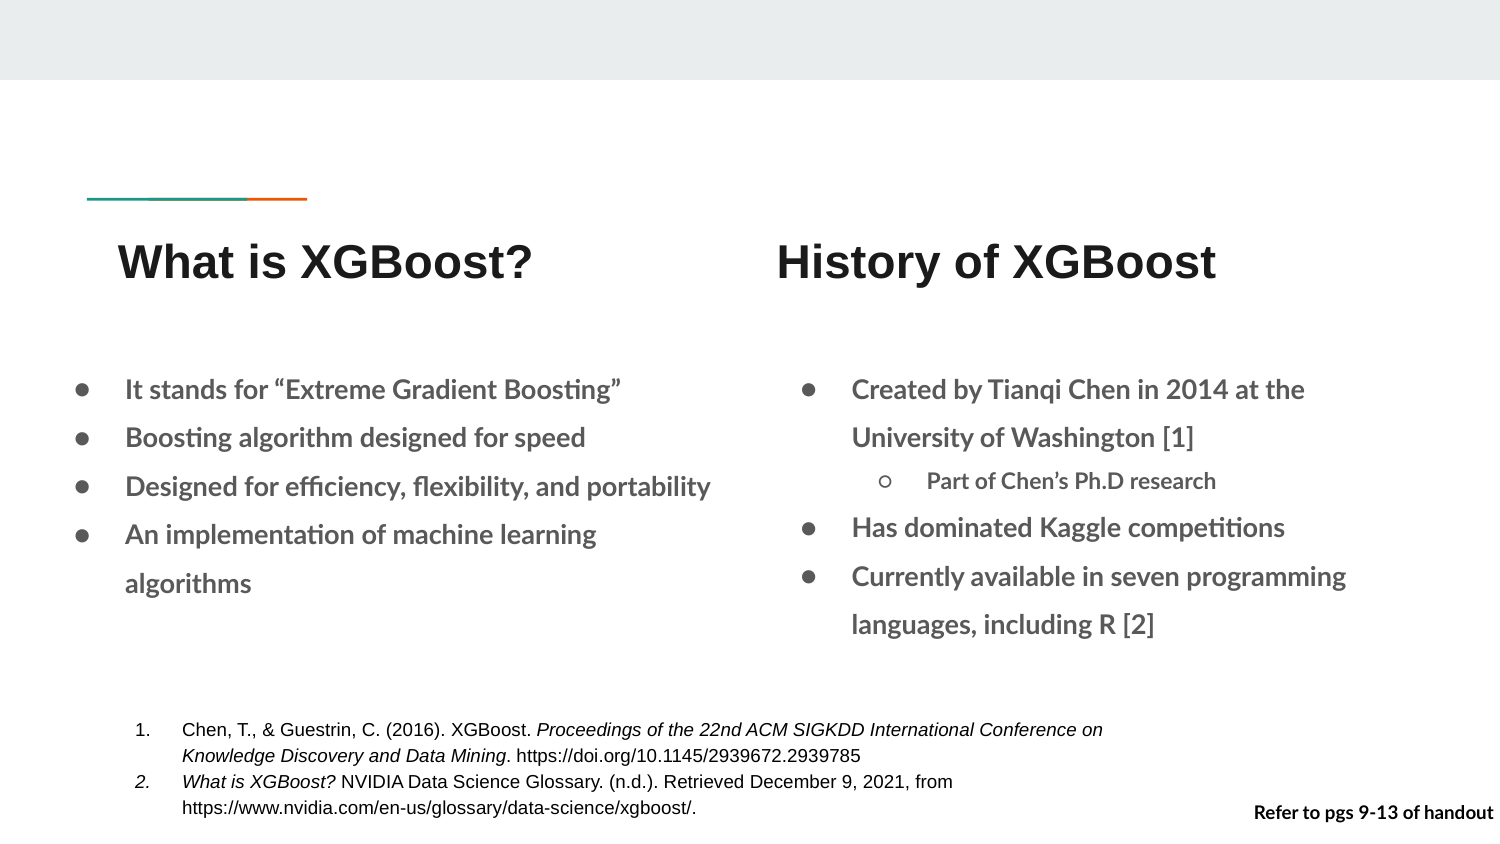

# What is XGBoost?
History of XGBoost
It stands for “Extreme Gradient Boosting”
Boosting algorithm designed for speed
Designed for efficiency, flexibility, and portability
An implementation of machine learning algorithms
Created by Tianqi Chen in 2014 at the University of Washington [1]
Part of Chen’s Ph.D research
Has dominated Kaggle competitions
Currently available in seven programming languages, including R [2]
Chen, T., & Guestrin, C. (2016). XGBoost. Proceedings of the 22nd ACM SIGKDD International Conference on Knowledge Discovery and Data Mining. https://doi.org/10.1145/2939672.2939785
What is XGBoost? NVIDIA Data Science Glossary. (n.d.). Retrieved December 9, 2021, from https://www.nvidia.com/en-us/glossary/data-science/xgboost/.
Refer to pgs 9-13 of handout